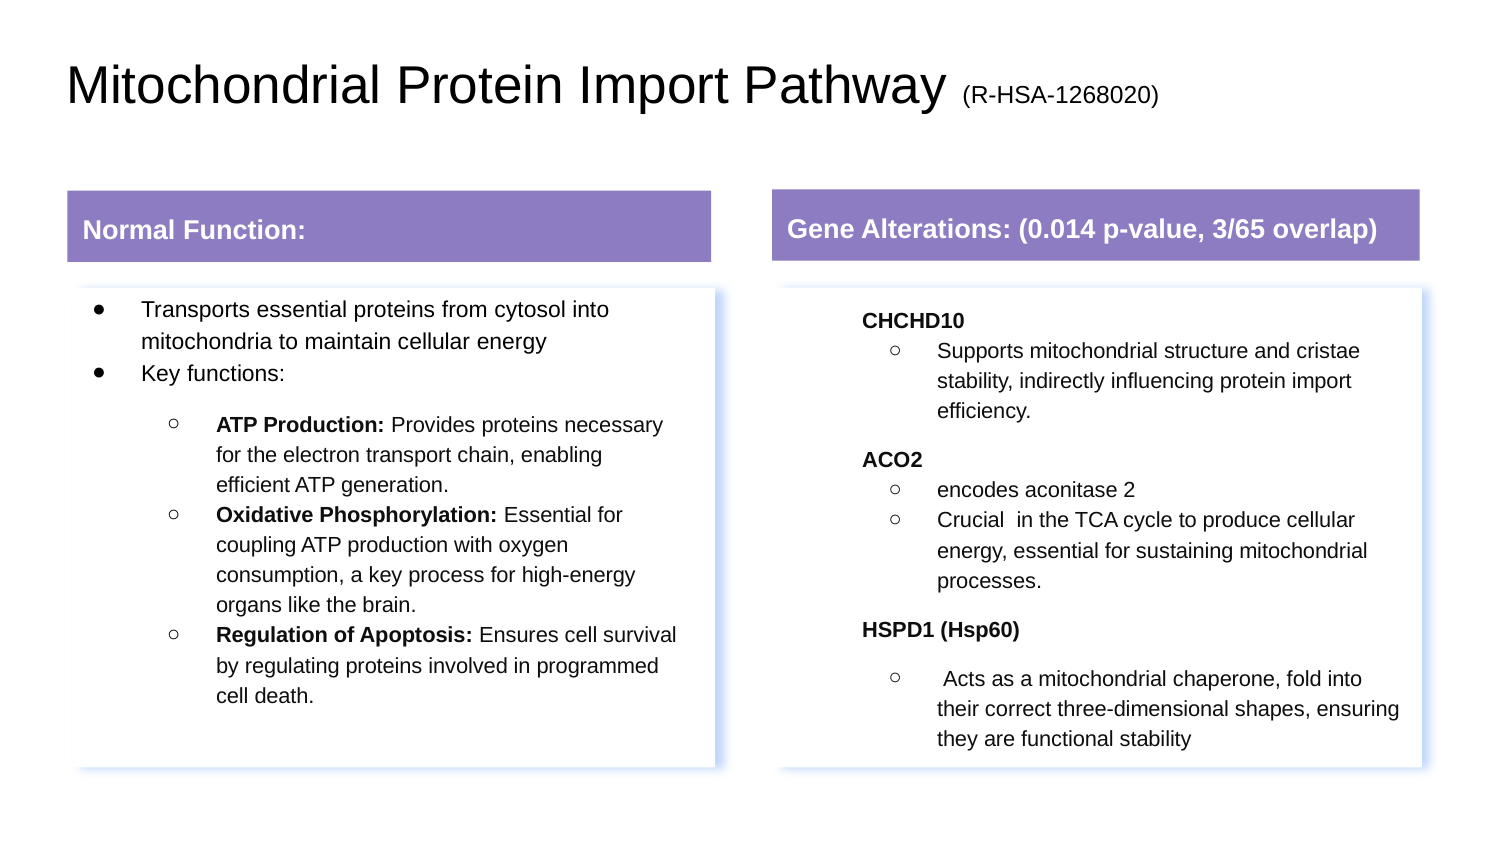

# Mitochondrial Protein Import Pathway (R-HSA-1268020)
Gene Alterations: (0.014 p-value, 3/65 overlap)
Normal Function:
Transports essential proteins from cytosol into mitochondria to maintain cellular energy
Key functions:
ATP Production: Provides proteins necessary for the electron transport chain, enabling efficient ATP generation.
Oxidative Phosphorylation: Essential for coupling ATP production with oxygen consumption, a key process for high-energy organs like the brain.
Regulation of Apoptosis: Ensures cell survival by regulating proteins involved in programmed cell death.

CHCHD10
Supports mitochondrial structure and cristae stability, indirectly influencing protein import efficiency.
ACO2
encodes aconitase 2
Crucial  in the TCA cycle to produce cellular energy, essential for sustaining mitochondrial processes.
HSPD1 (Hsp60)
 Acts as a mitochondrial chaperone, fold into their correct three-dimensional shapes, ensuring they are functional stability